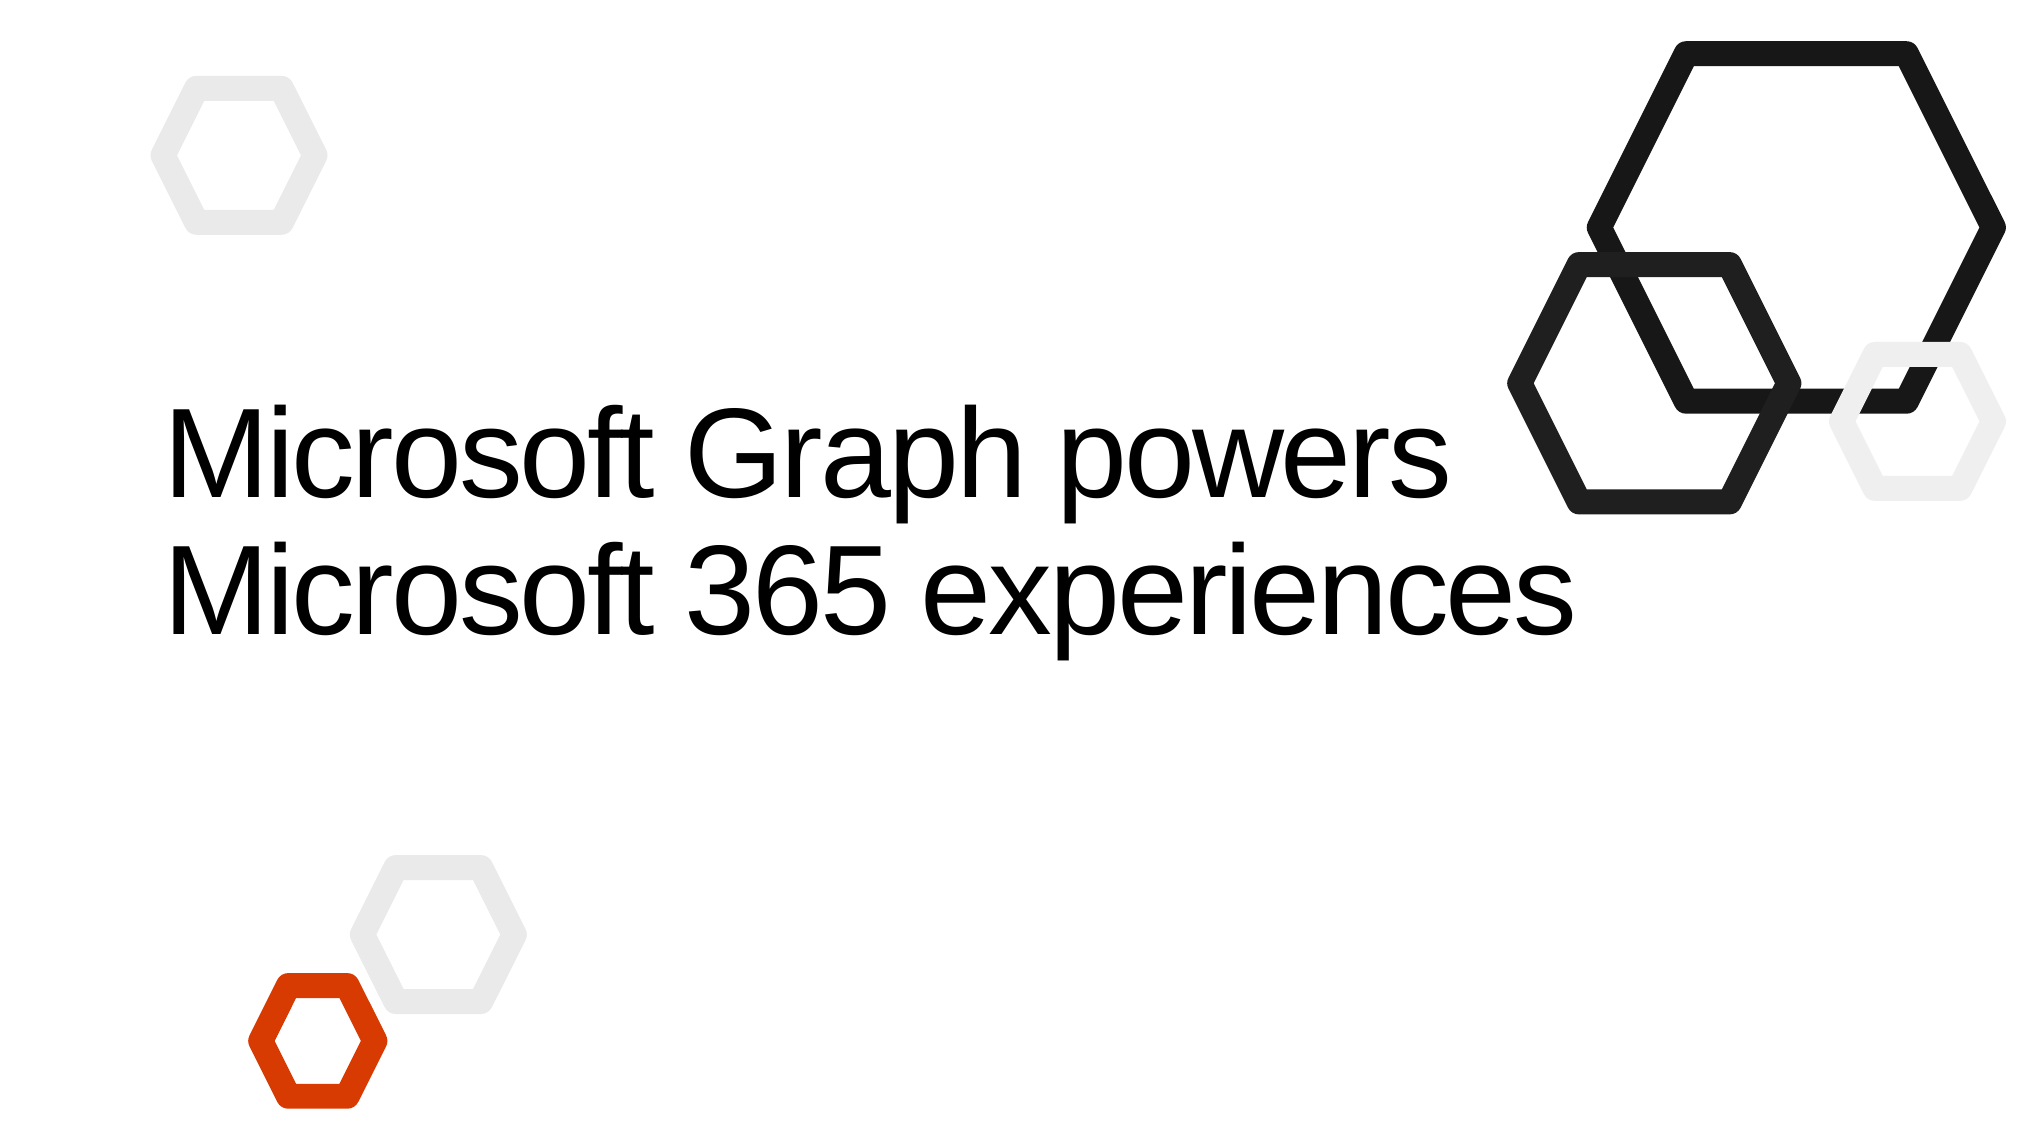

# Microsoft Graph powers Microsoft 365 experiences